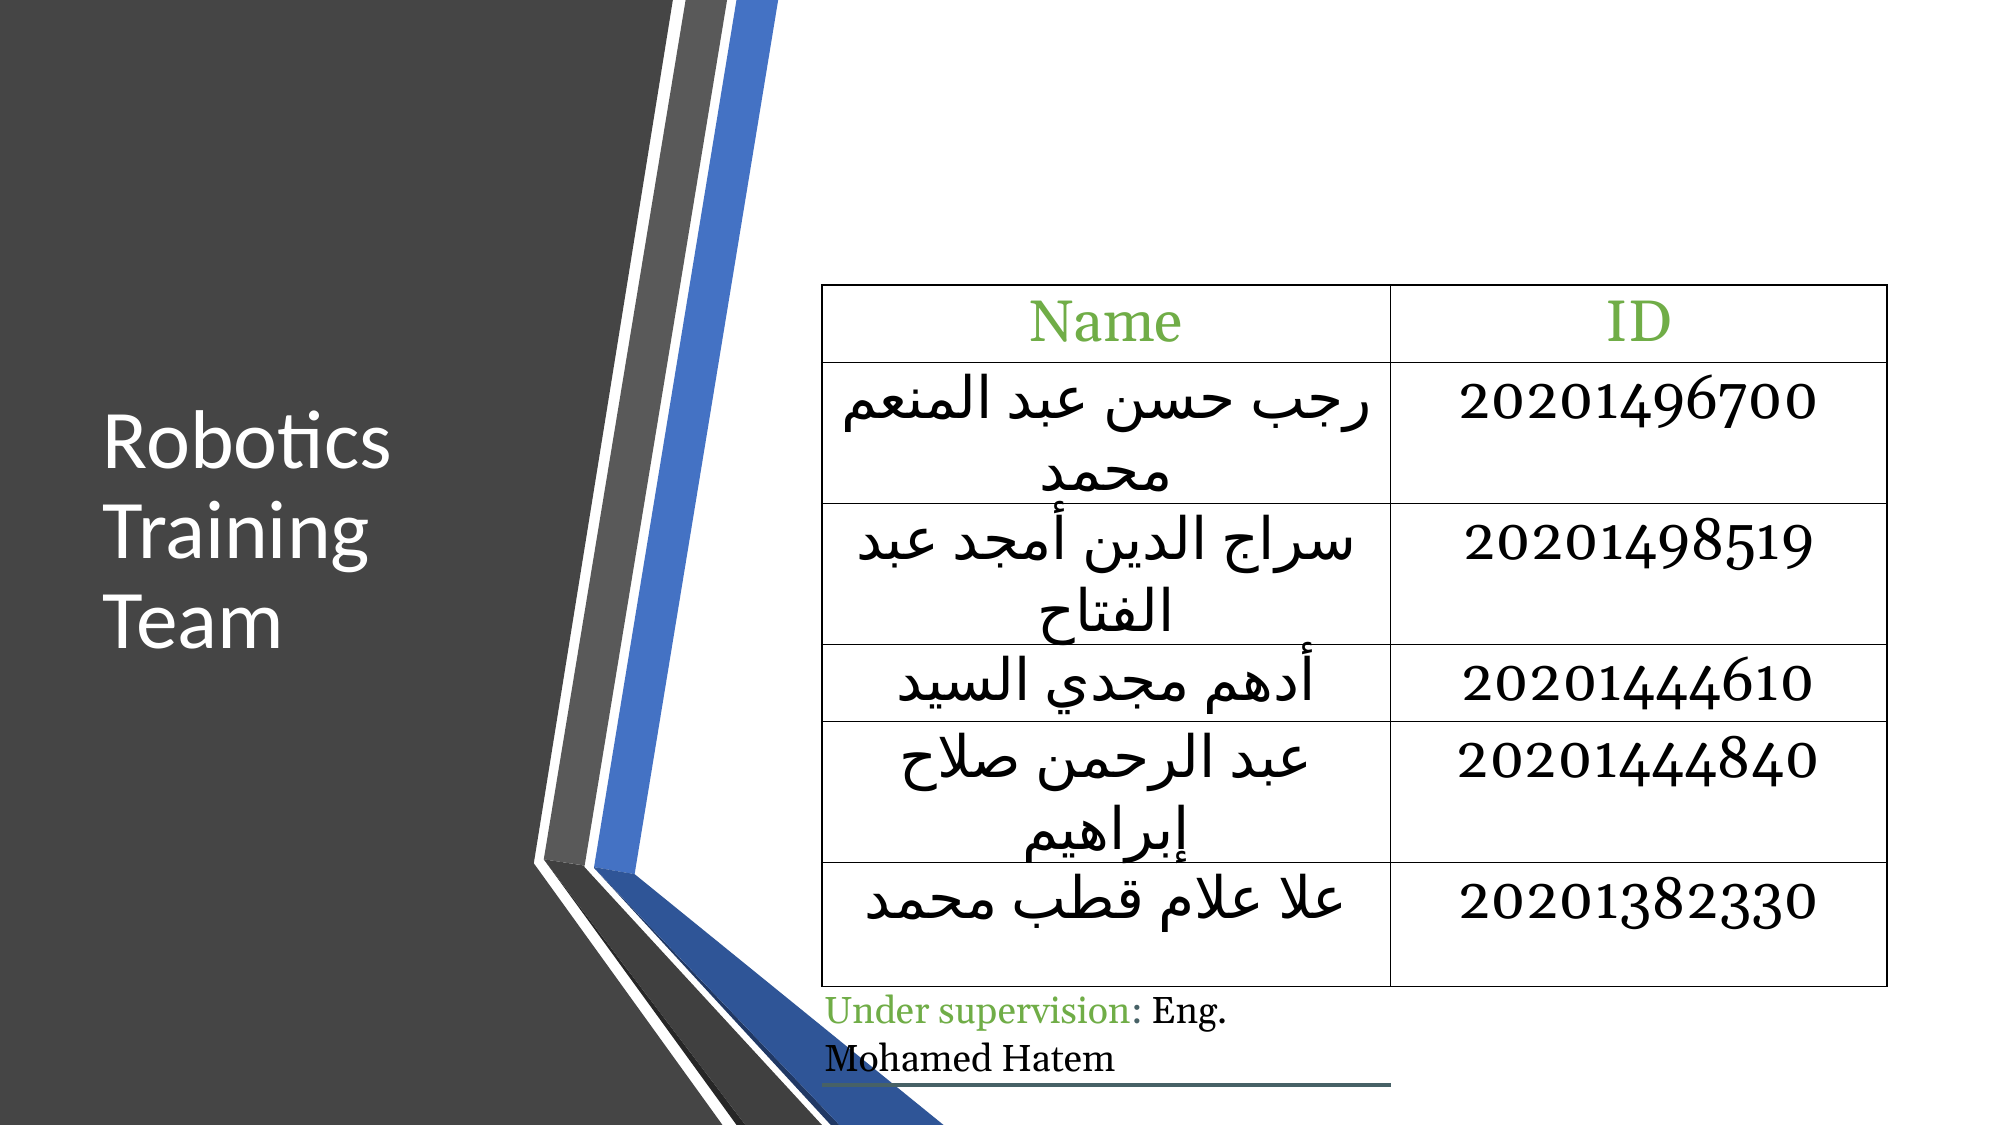

# Robotics Training Team
|  |  |
| --- | --- |
| Name | ID |
| رجب حسن عبد المنعم محمد | 20201496700 |
| سراج الدين أمجد عبد الفتاح | 20201498519 |
| أدهم مجدي السيد | 20201444610 |
| عبد الرحمن صلاح إبراهيم | 20201444840 |
| علا علام قطب محمد | 20201382330 |
| Under supervision: Eng. Mohamed Hatem |  |